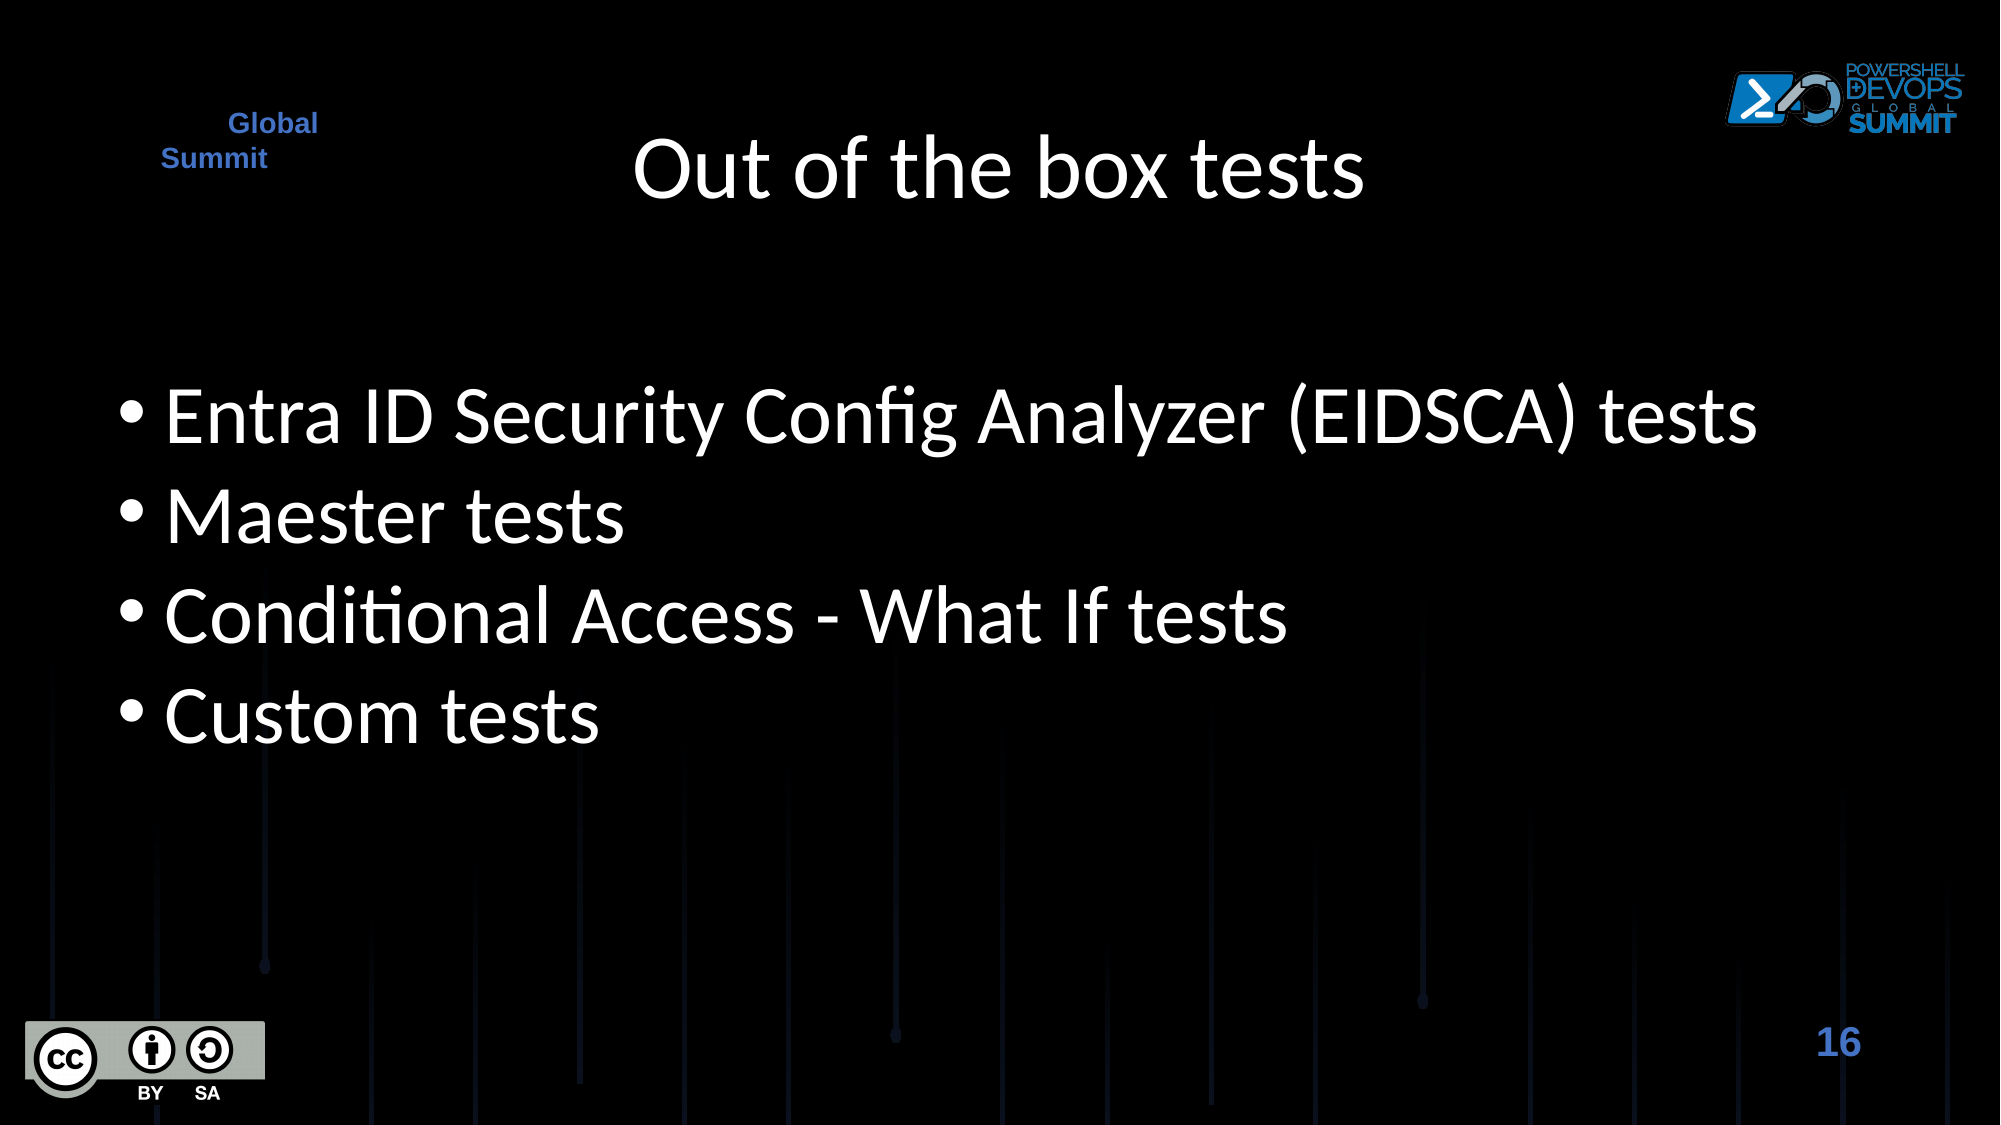

# Out of the box tests
Entra ID Security Config Analyzer (EIDSCA) tests
Maester tests
Conditional Access - What If tests
Custom tests